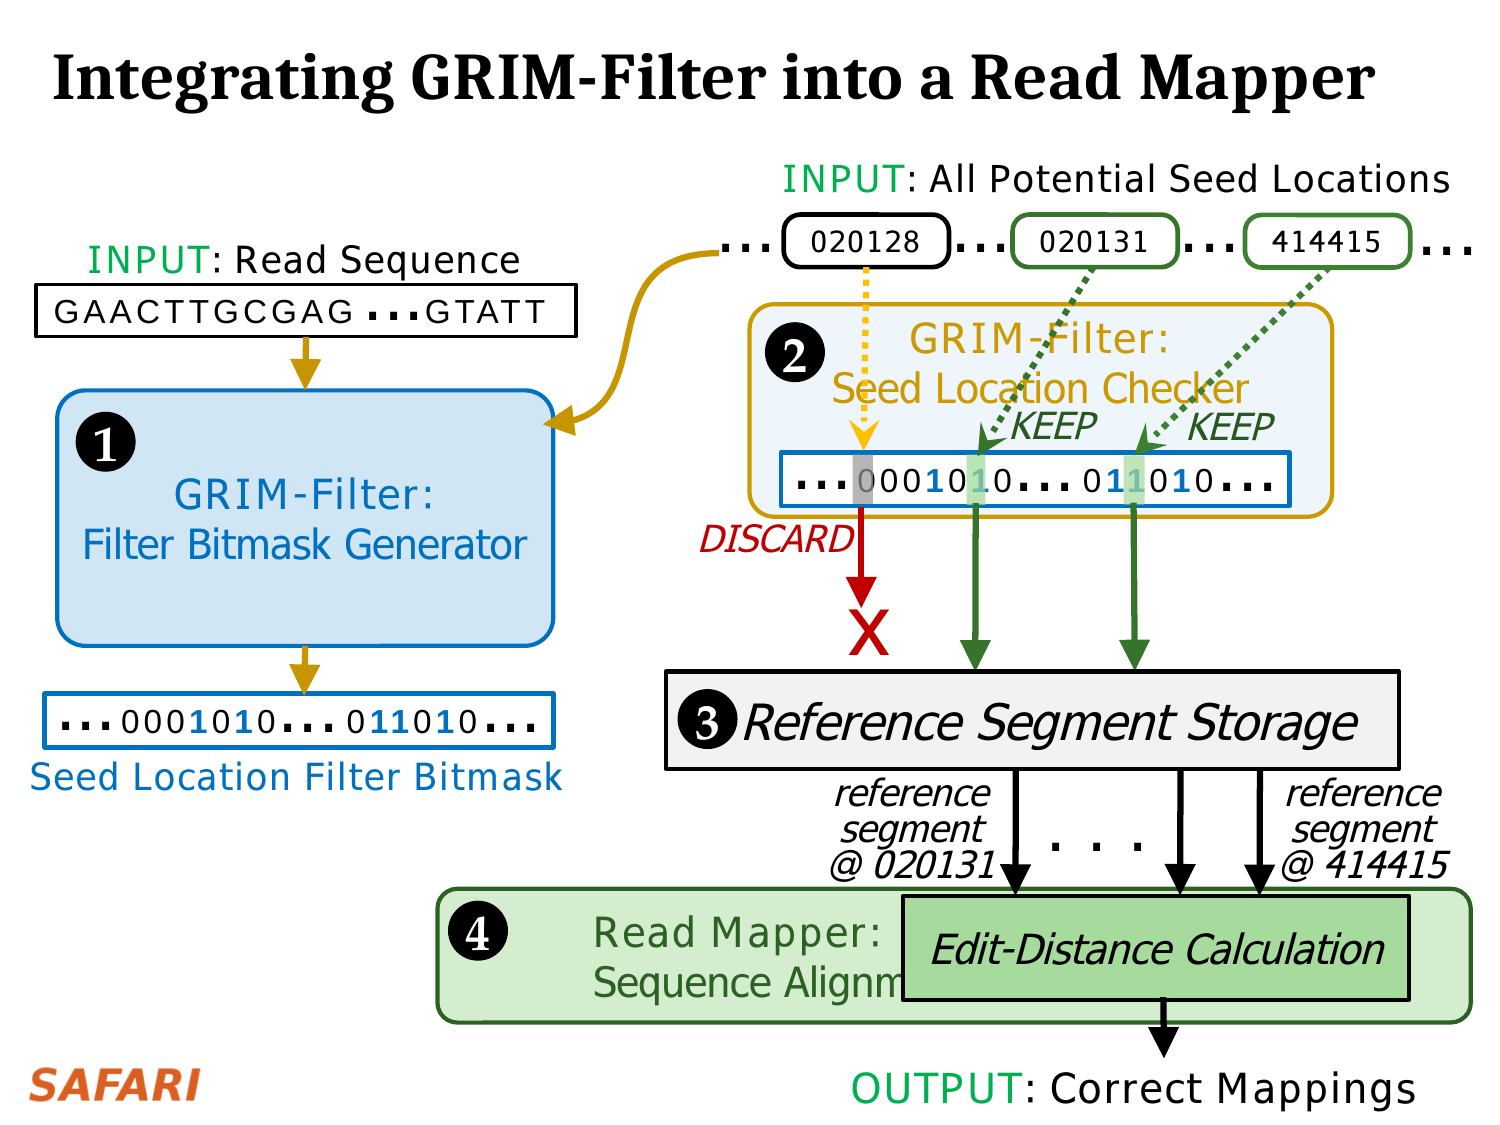

# Integrating GRIM-Filter into a Read Mapper
INPUT: All Potential Seed Locations
...
...
...
...
020128
020131
414415
INPUT: Read Sequence
...
GAACTTGCGAG     GTATT
GRIM-Filter:
Seed Location Checker
2
GRIM-Filter:
Filter Bitmask Generator
KEEP
KEEP
1
...
...
...
0001010     011010

DISCARD
x
...
...
...
0001010     011010
  Reference Segment Storage
3
Seed Location Filter Bitmask
reference segment
@ 020131
reference segment
@ 414415
. . .
	Read Mapper:
	Sequence Alignment
Edit-Distance Calculation
4
OUTPUT: Correct Mappings